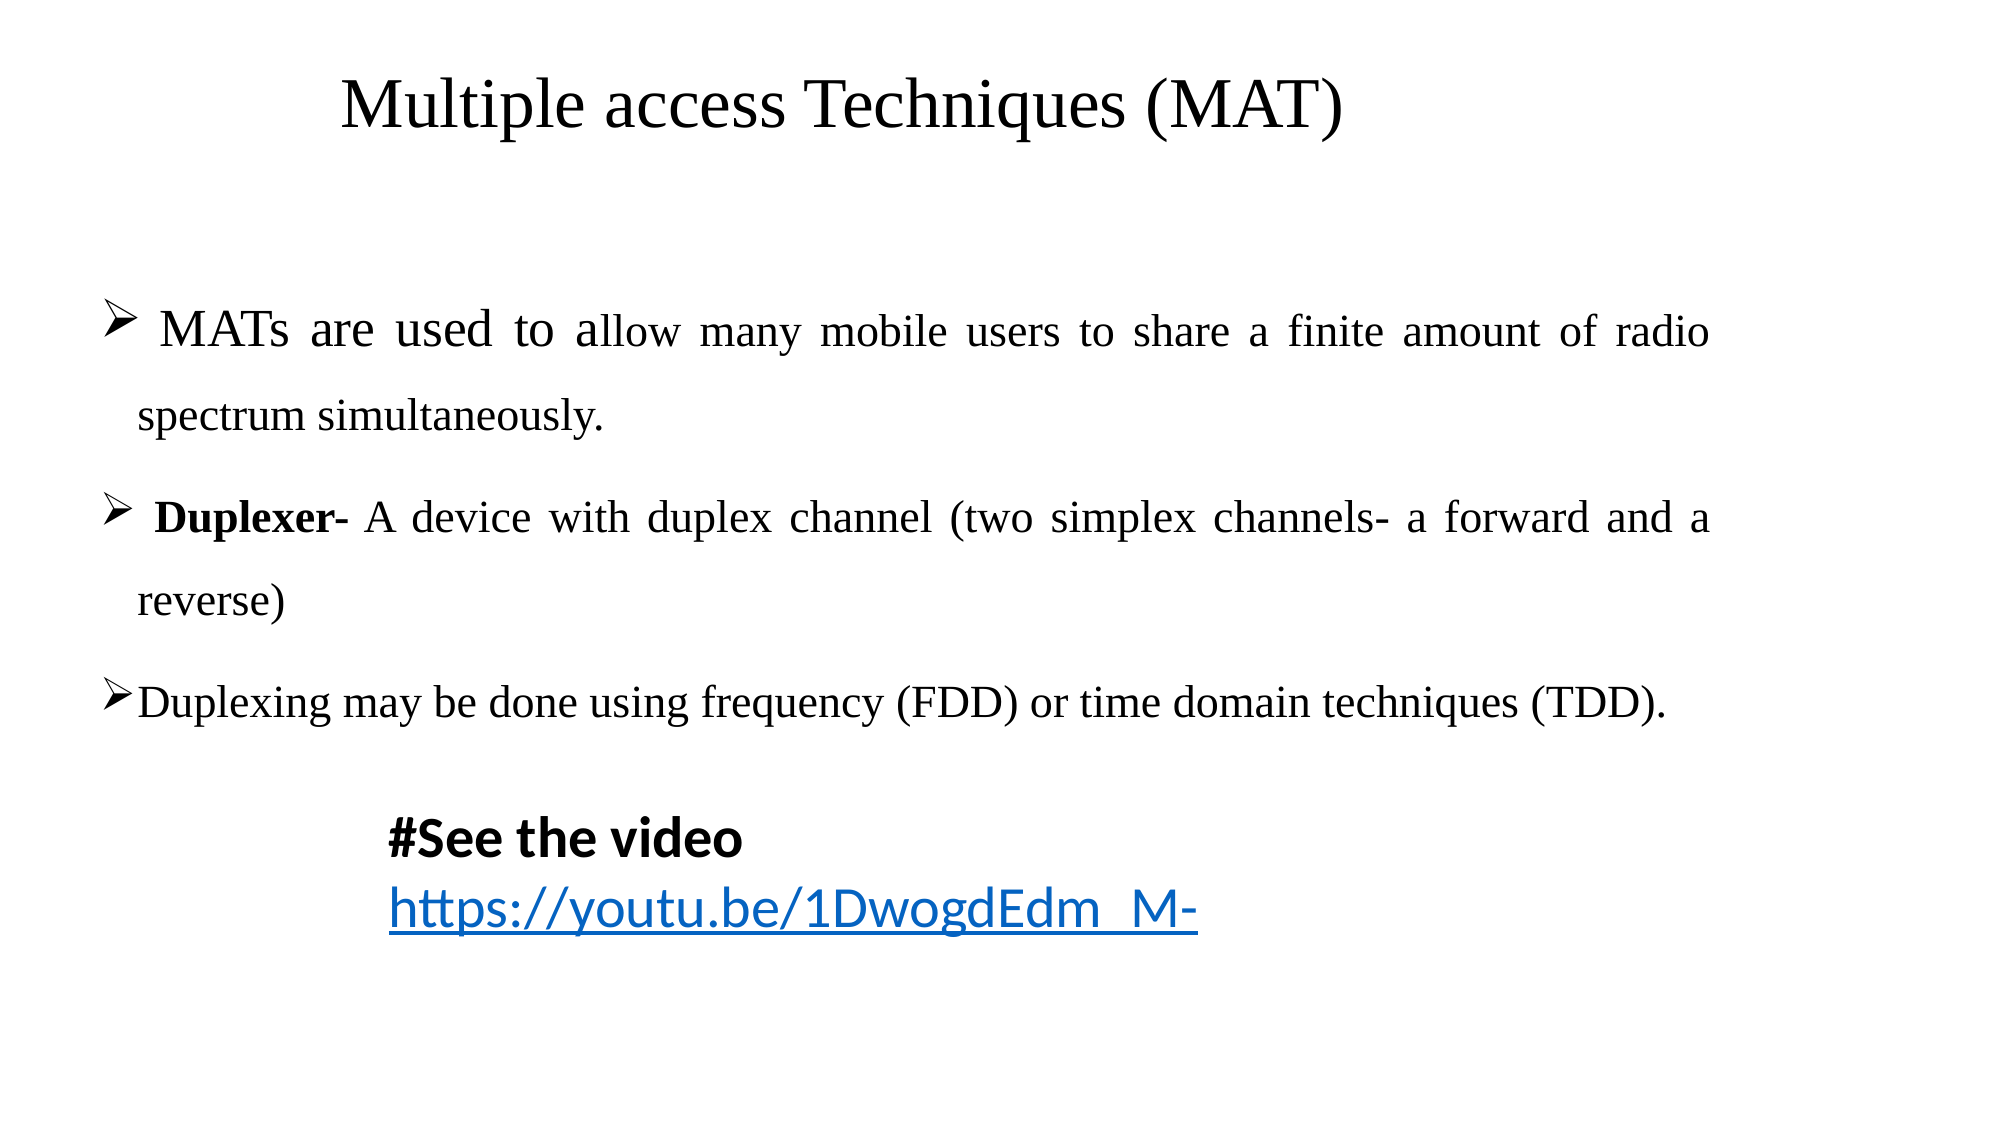

# Multiple access Techniques (MAT)
 MATs are used to allow many mobile users to share a finite amount of radio spectrum simultaneously.
 Duplexer- A device with duplex channel (two simplex channels- a forward and a reverse)
Duplexing may be done using frequency (FDD) or time domain techniques (TDD).

#See the video https://youtu.be/1DwogdEdm_M-